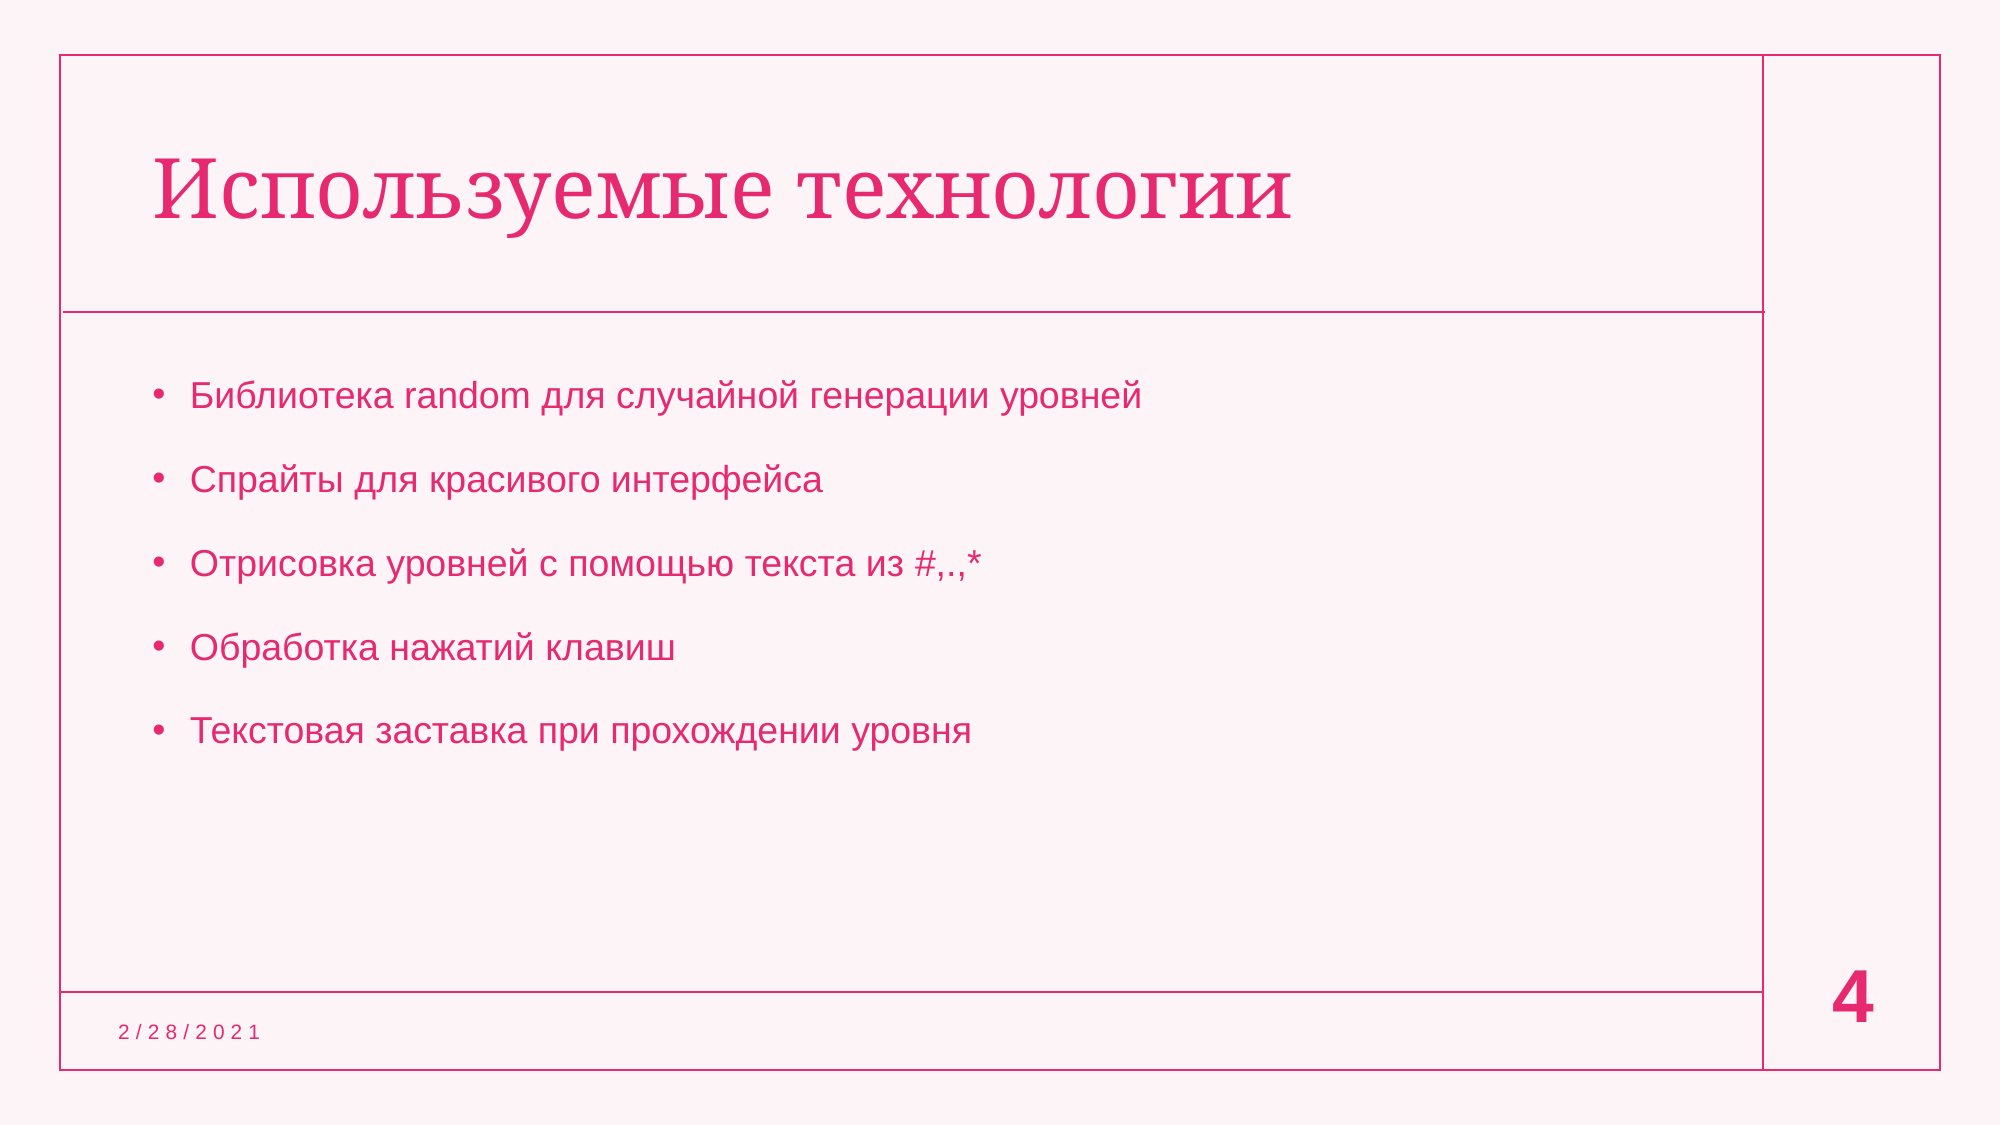

# Используемые технологии
Библиотека random для случайной генерации уровней
Спрайты для красивого интерфейса
Отрисовка уровней с помощью текста из #,.,*
Обработка нажатий клавиш
Текстовая заставка при прохождении уровня

4
2/28/2021